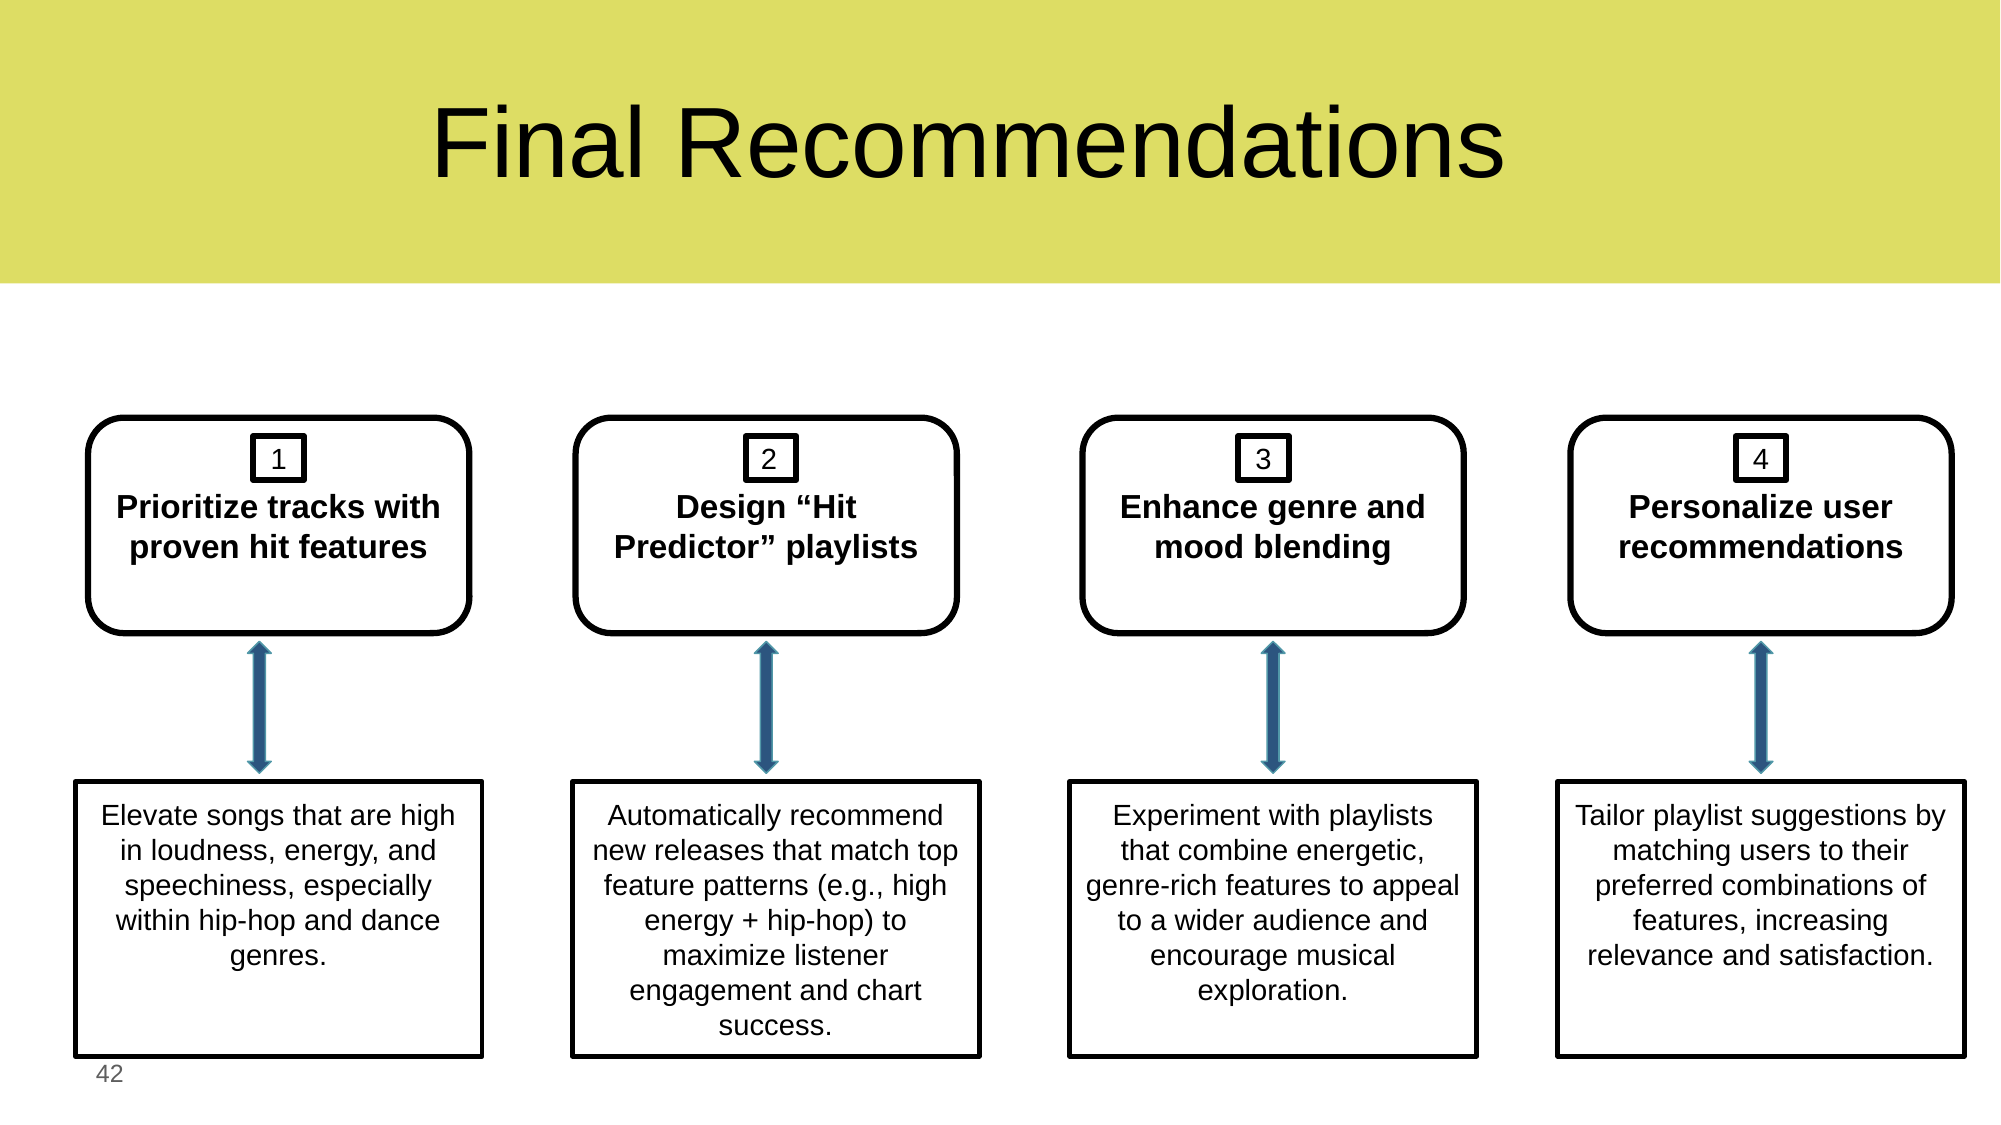

Final Recommendations
Prioritize tracks with proven hit features
Design “Hit Predictor” playlists
Enhance genre and mood blending
Personalize user recommendations
1
2
3
4

Elevate songs that are high in loudness, energy, and speechiness, especially within hip-hop and dance genres.

Automatically recommend new releases that match top feature patterns (e.g., high energy + hip-hop) to maximize listener engagement and chart success.
Experiment with playlists that combine energetic, genre-rich features to appeal to a wider audience and encourage musical exploration.

Tailor playlist suggestions by matching users to their preferred combinations of features, increasing relevance and satisfaction.

42